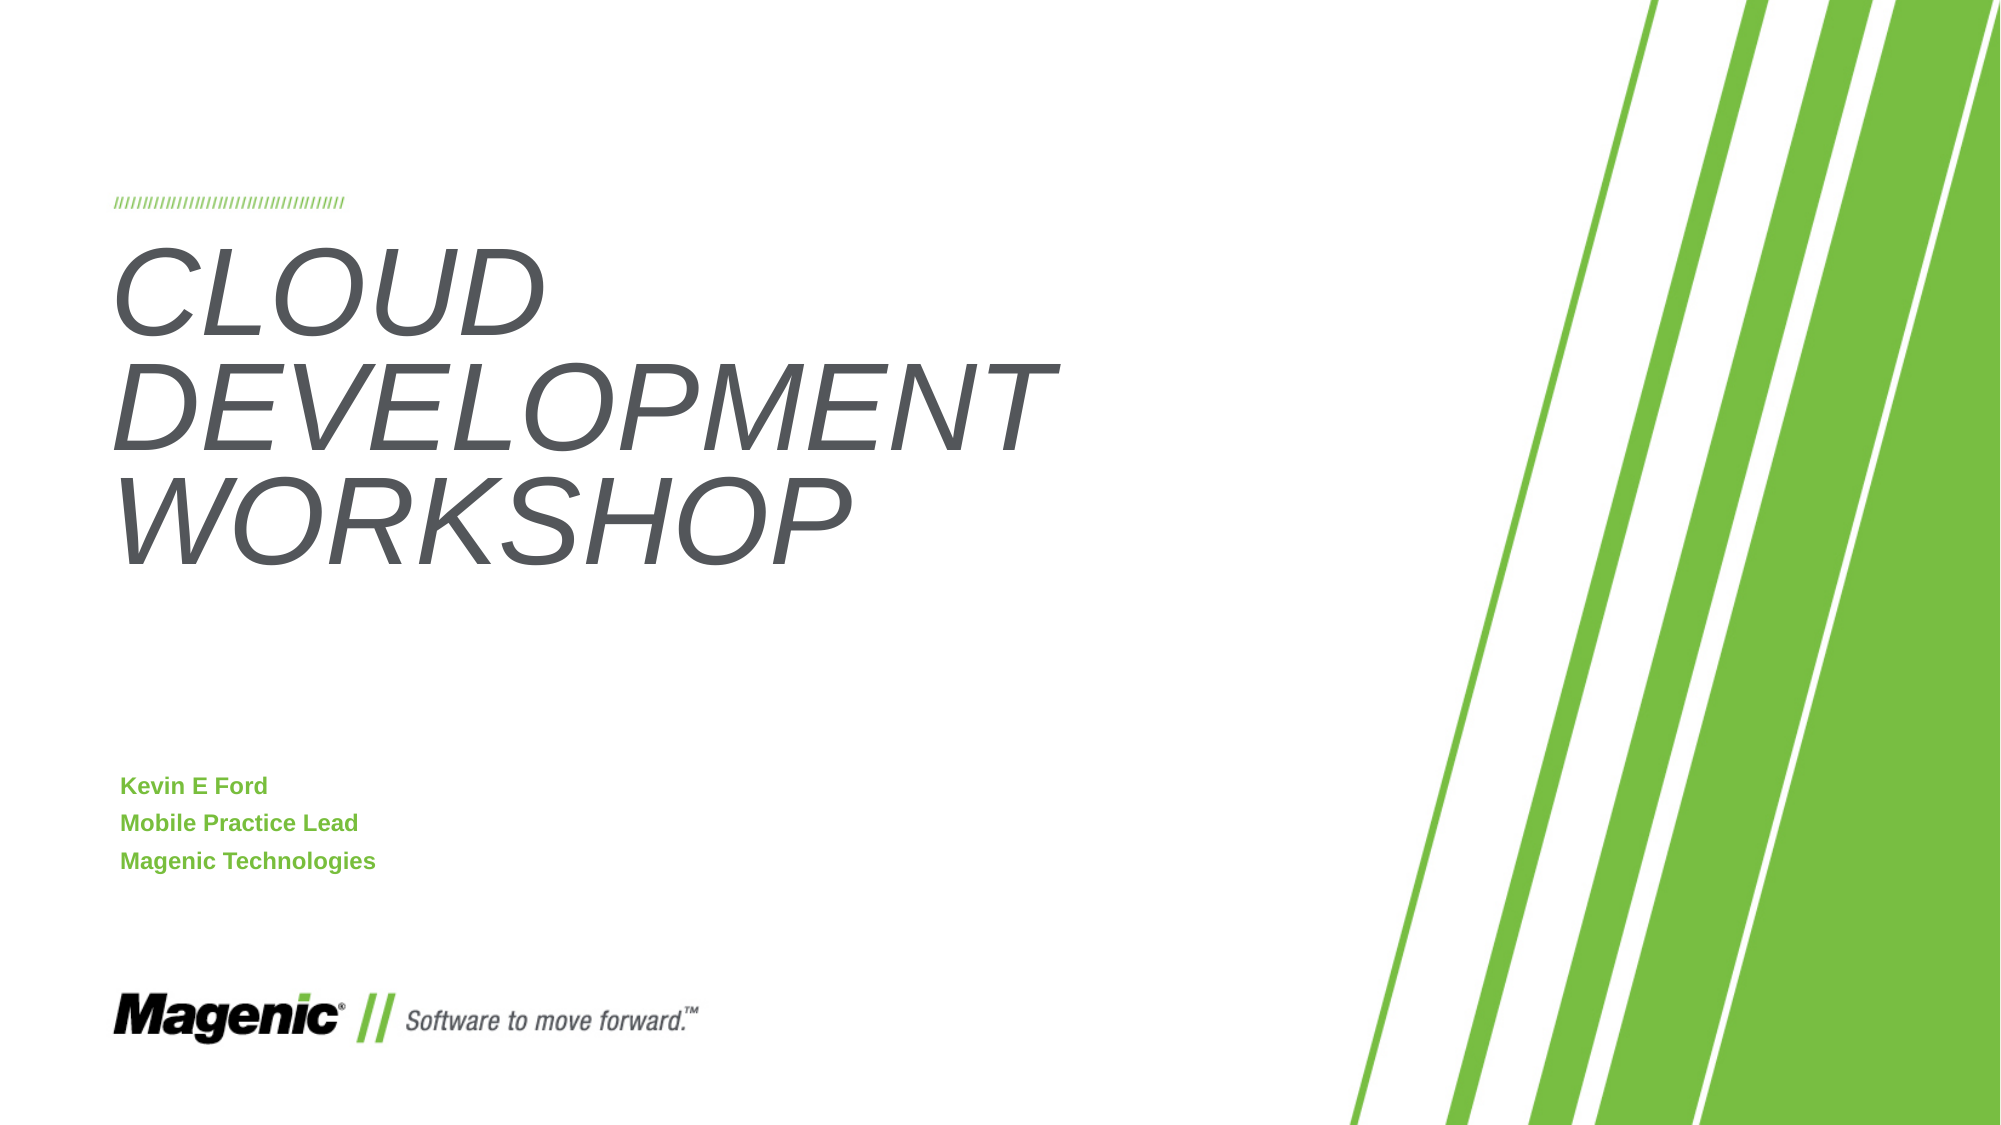

# CLOUD DEVELOPMENT WORKSHOP

Kevin E Ford
Mobile Practice Lead
Magenic Technologies